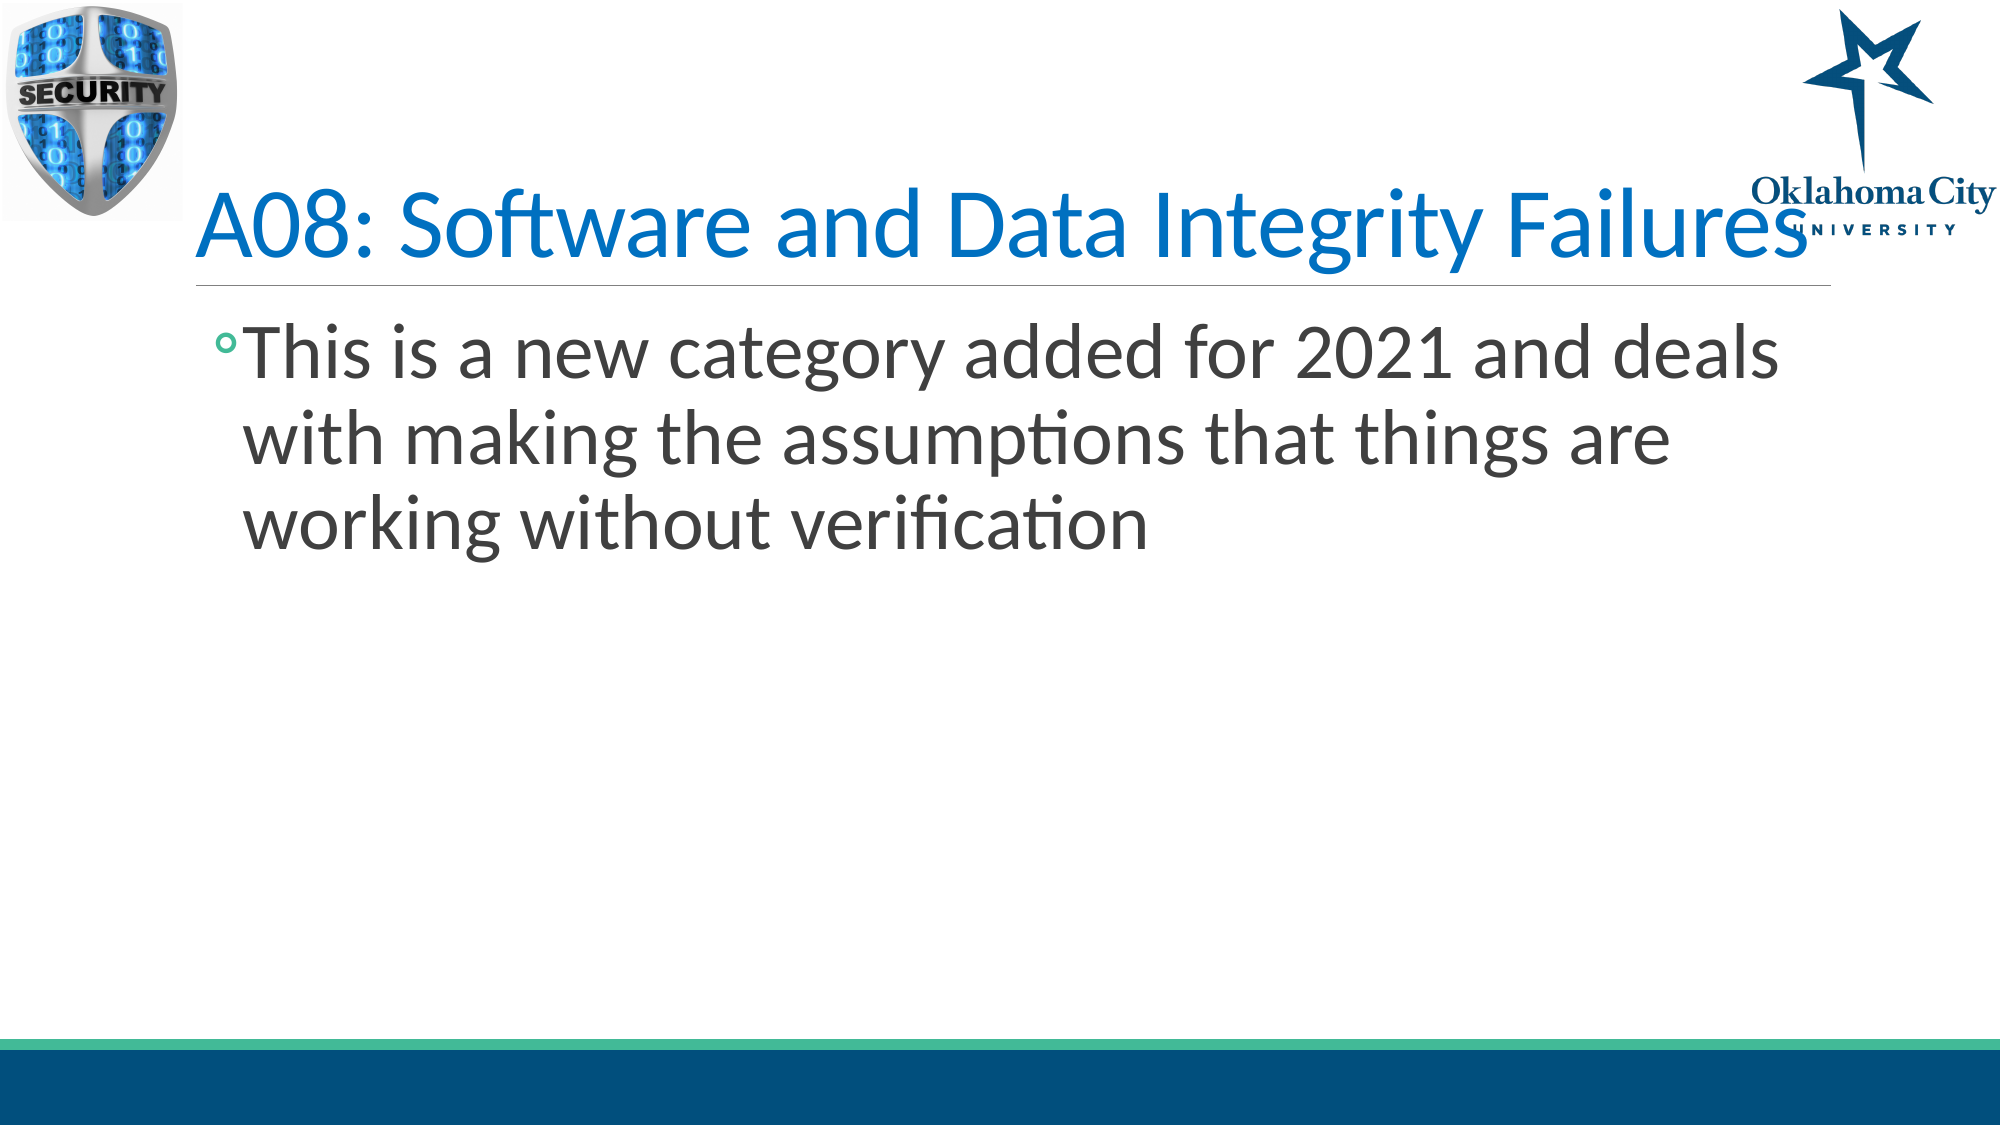

# A08: Software and Data Integrity Failures
This is a new category added for 2021 and deals with making the assumptions that things are working without verification